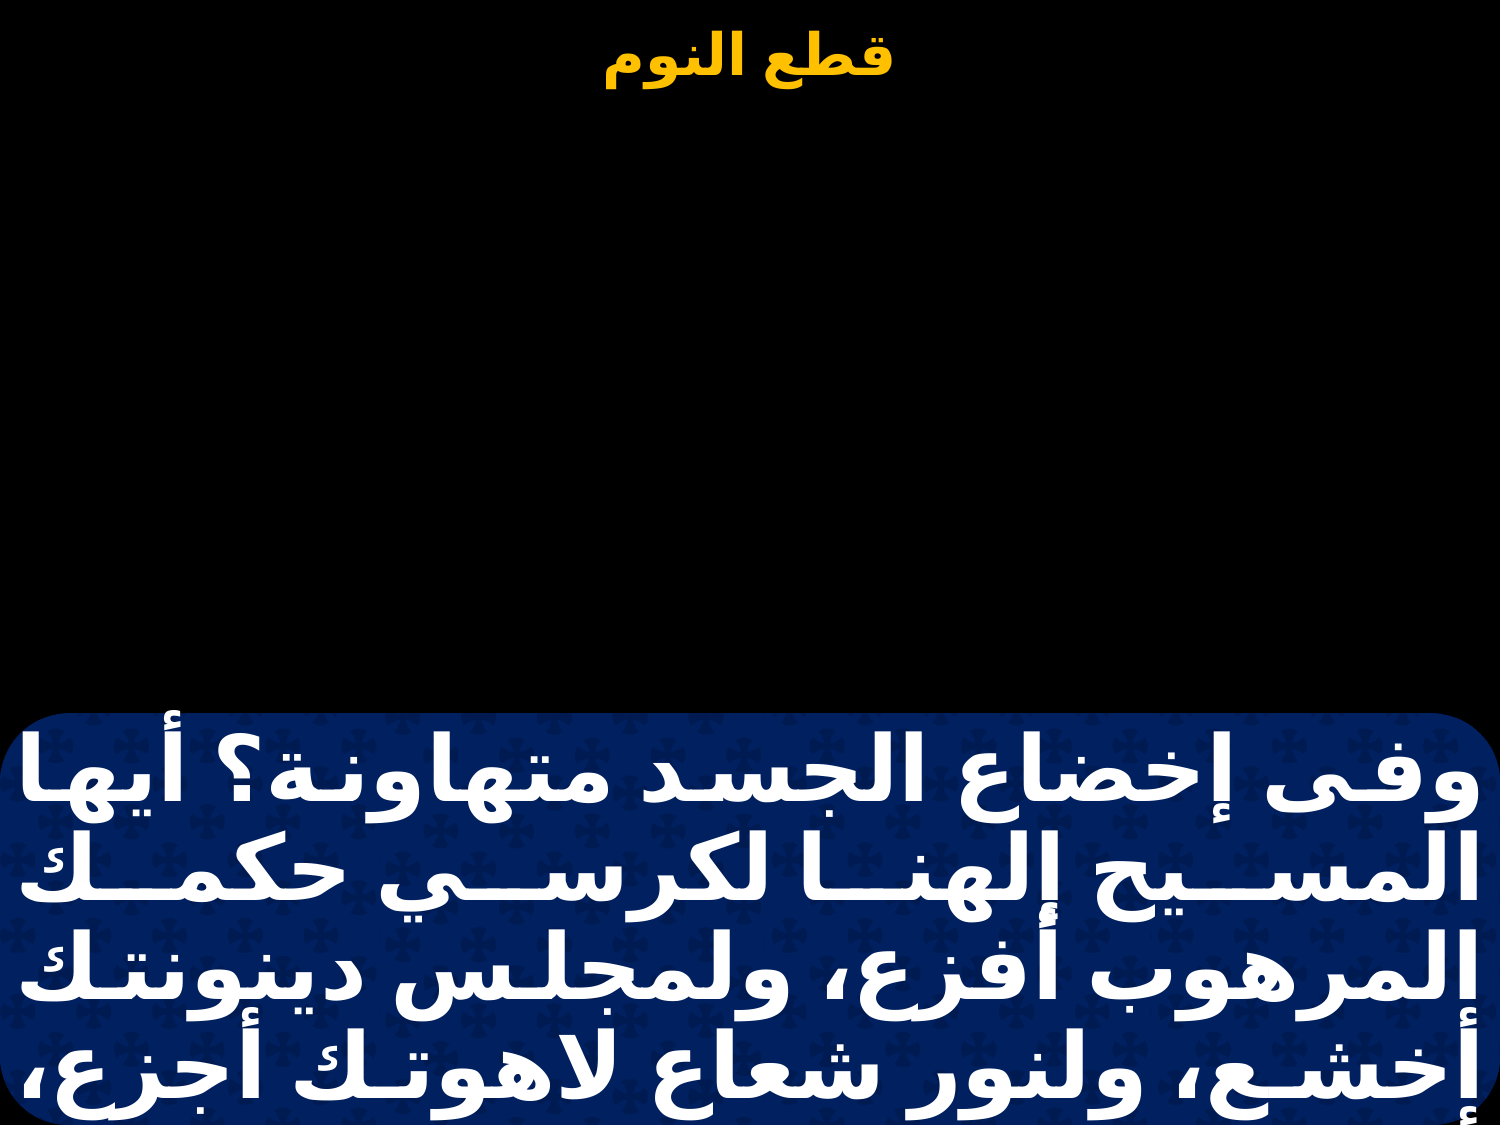

#
وفى إخضاع الجسد متهاونة؟ أيها المسيح إلهنا لكرسي حكمك المرهوب أفزع، ولمجلس دينونتك أخشع، ولنور شعاع لاهوتك أجزع، أنا الشقي المتدنس، الراقد على فراشي المتهاون في حياتي.